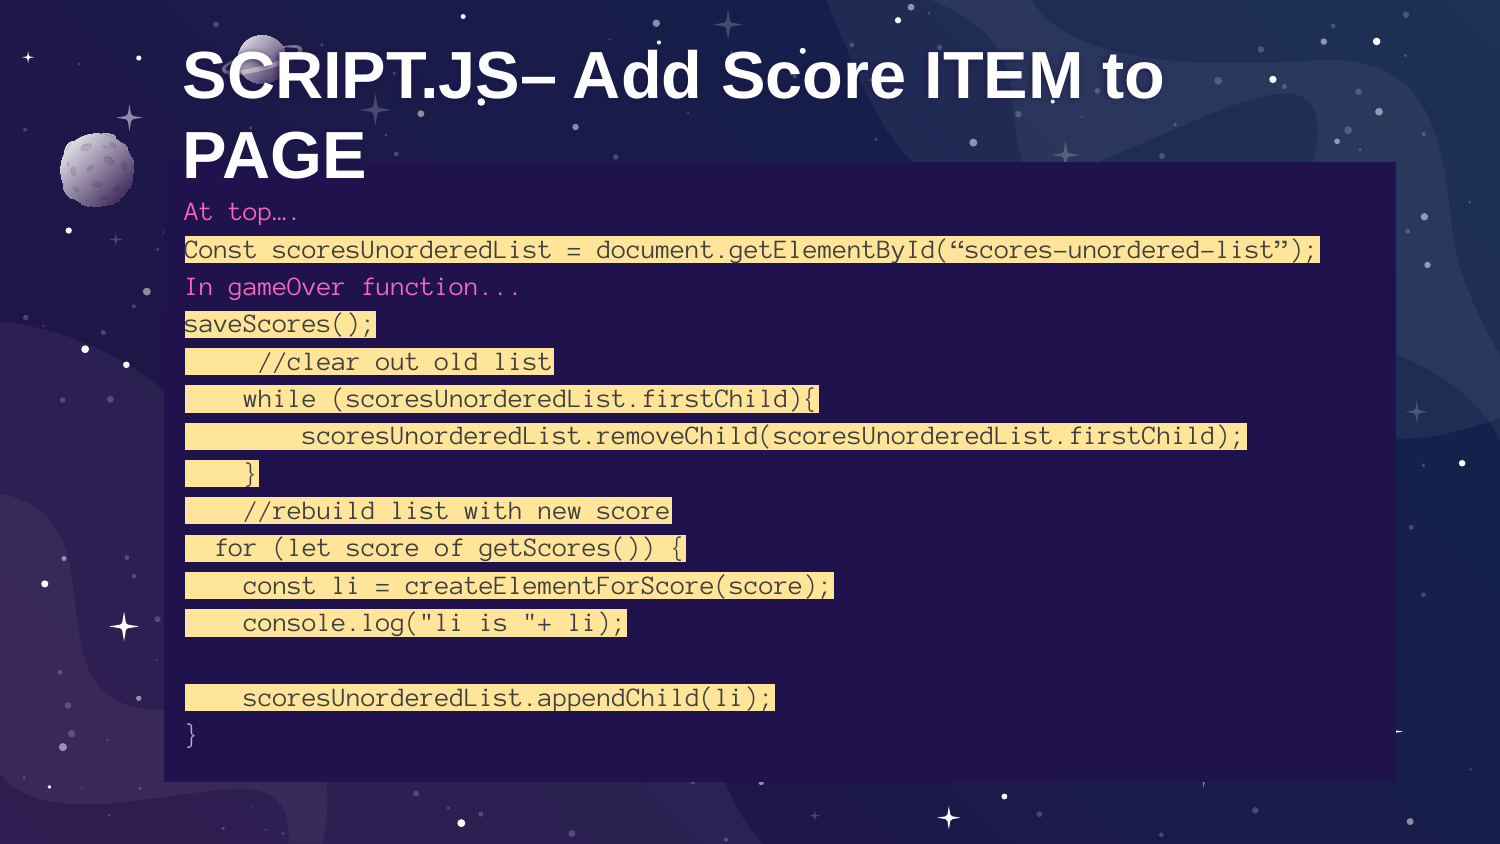

# SCRIPT.JS– Add Score ITEM to PAGE

At top….
Const scoresUnorderedList = document.getElementById(“scores-unordered-list”);
In gameOver function...
saveScores();
     //clear out old list
    while (scoresUnorderedList.firstChild){
        scoresUnorderedList.removeChild(scoresUnorderedList.firstChild);
    }
    //rebuild list with new score
  for (let score of getScores()) {
    const li = createElementForScore(score);
    console.log("li is "+ li);

    scoresUnorderedList.appendChild(li);
}